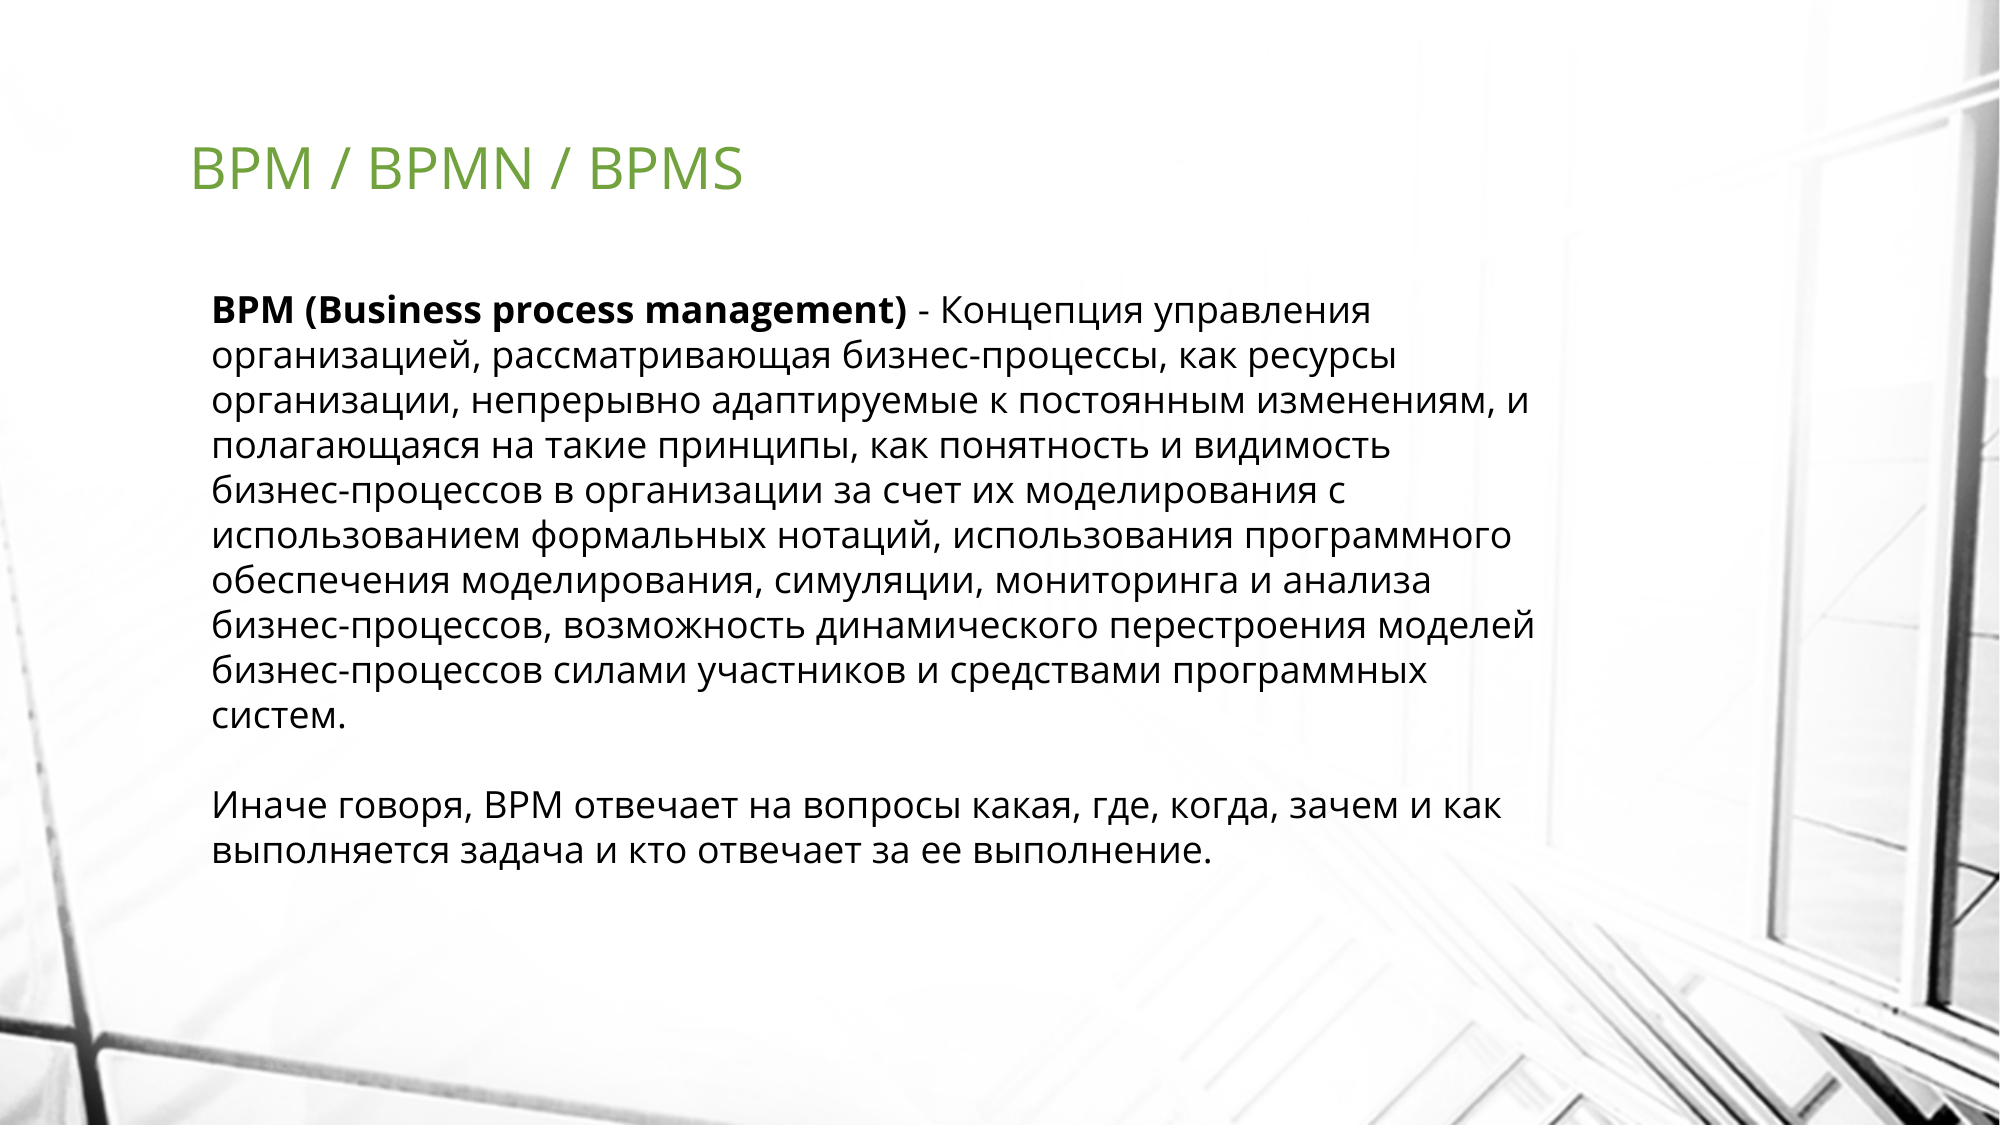

# BPM / BPMN / BPMS
BPM (Business process management) - Концепция управления организацией, рассматривающая бизнес-процессы, как ресурсы организации, непрерывно адаптируемые к постоянным изменениям, и полагающаяся на такие принципы, как понятность и видимость бизнес-процессов в организации за счет их моделирования с использованием формальных нотаций, использования программного обеспечения моделирования, симуляции, мониторинга и анализа бизнес-процессов, возможность динамического перестроения моделей бизнес-процессов силами участников и средствами программных систем.

Иначе говоря, BPM отвечает на вопросы какая, где, когда, зачем и как выполняется задача и кто отвечает за ее выполнение.